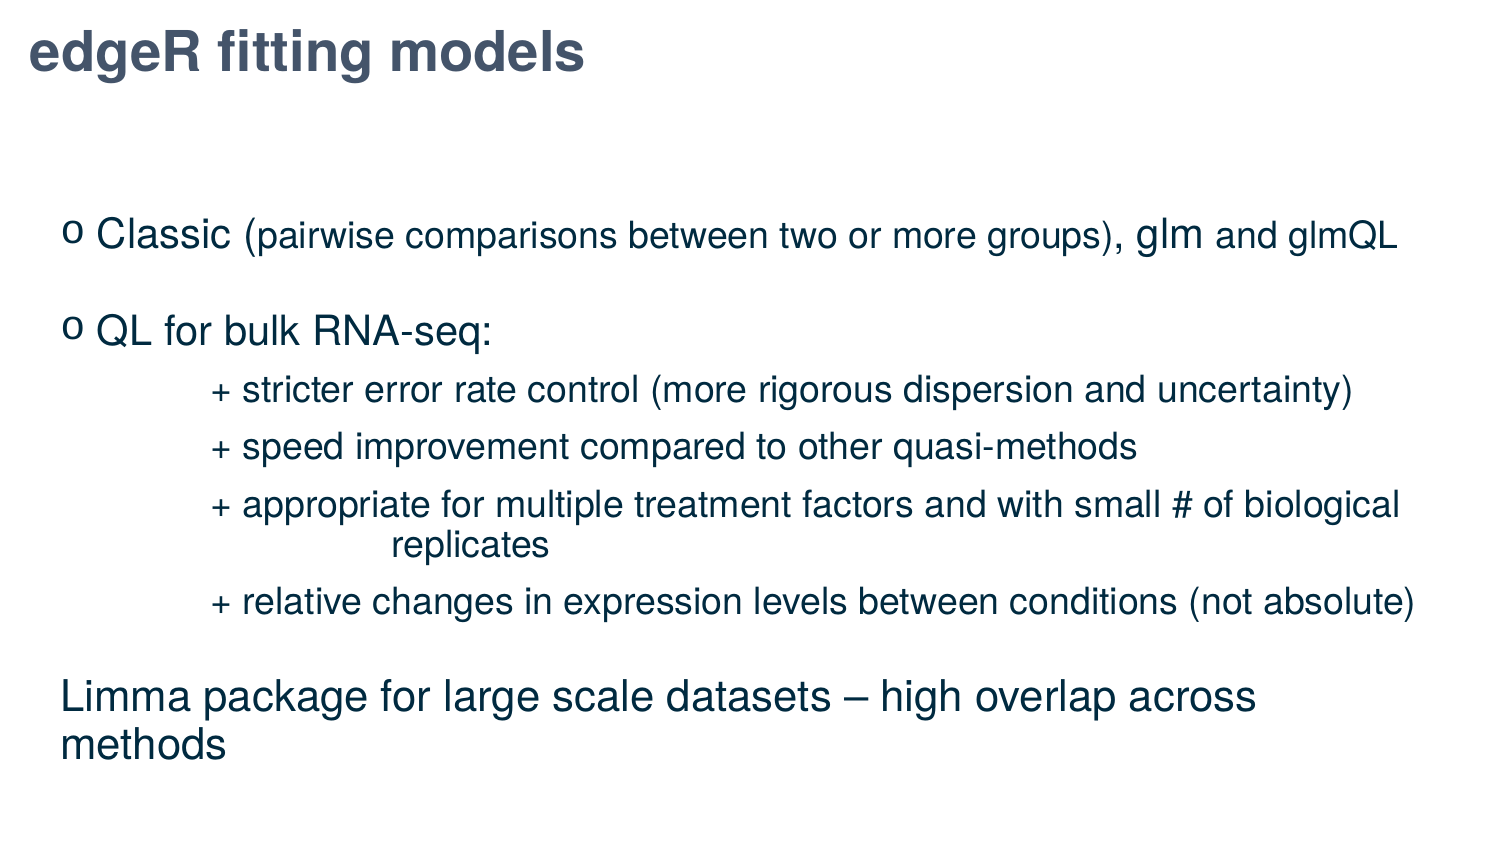

edgeR fitting models
 Classic (pairwise comparisons between two or more groups), glm and glmQL

 QL for bulk RNA-seq:
	+ stricter error rate control (more rigorous dispersion and uncertainty)
	+ speed improvement compared to other quasi-methods
	+ appropriate for multiple treatment factors and with small # of biological   		   replicates
	+ relative changes in expression levels between conditions (not absolute)

Limma package for large scale datasets – high overlap across methods